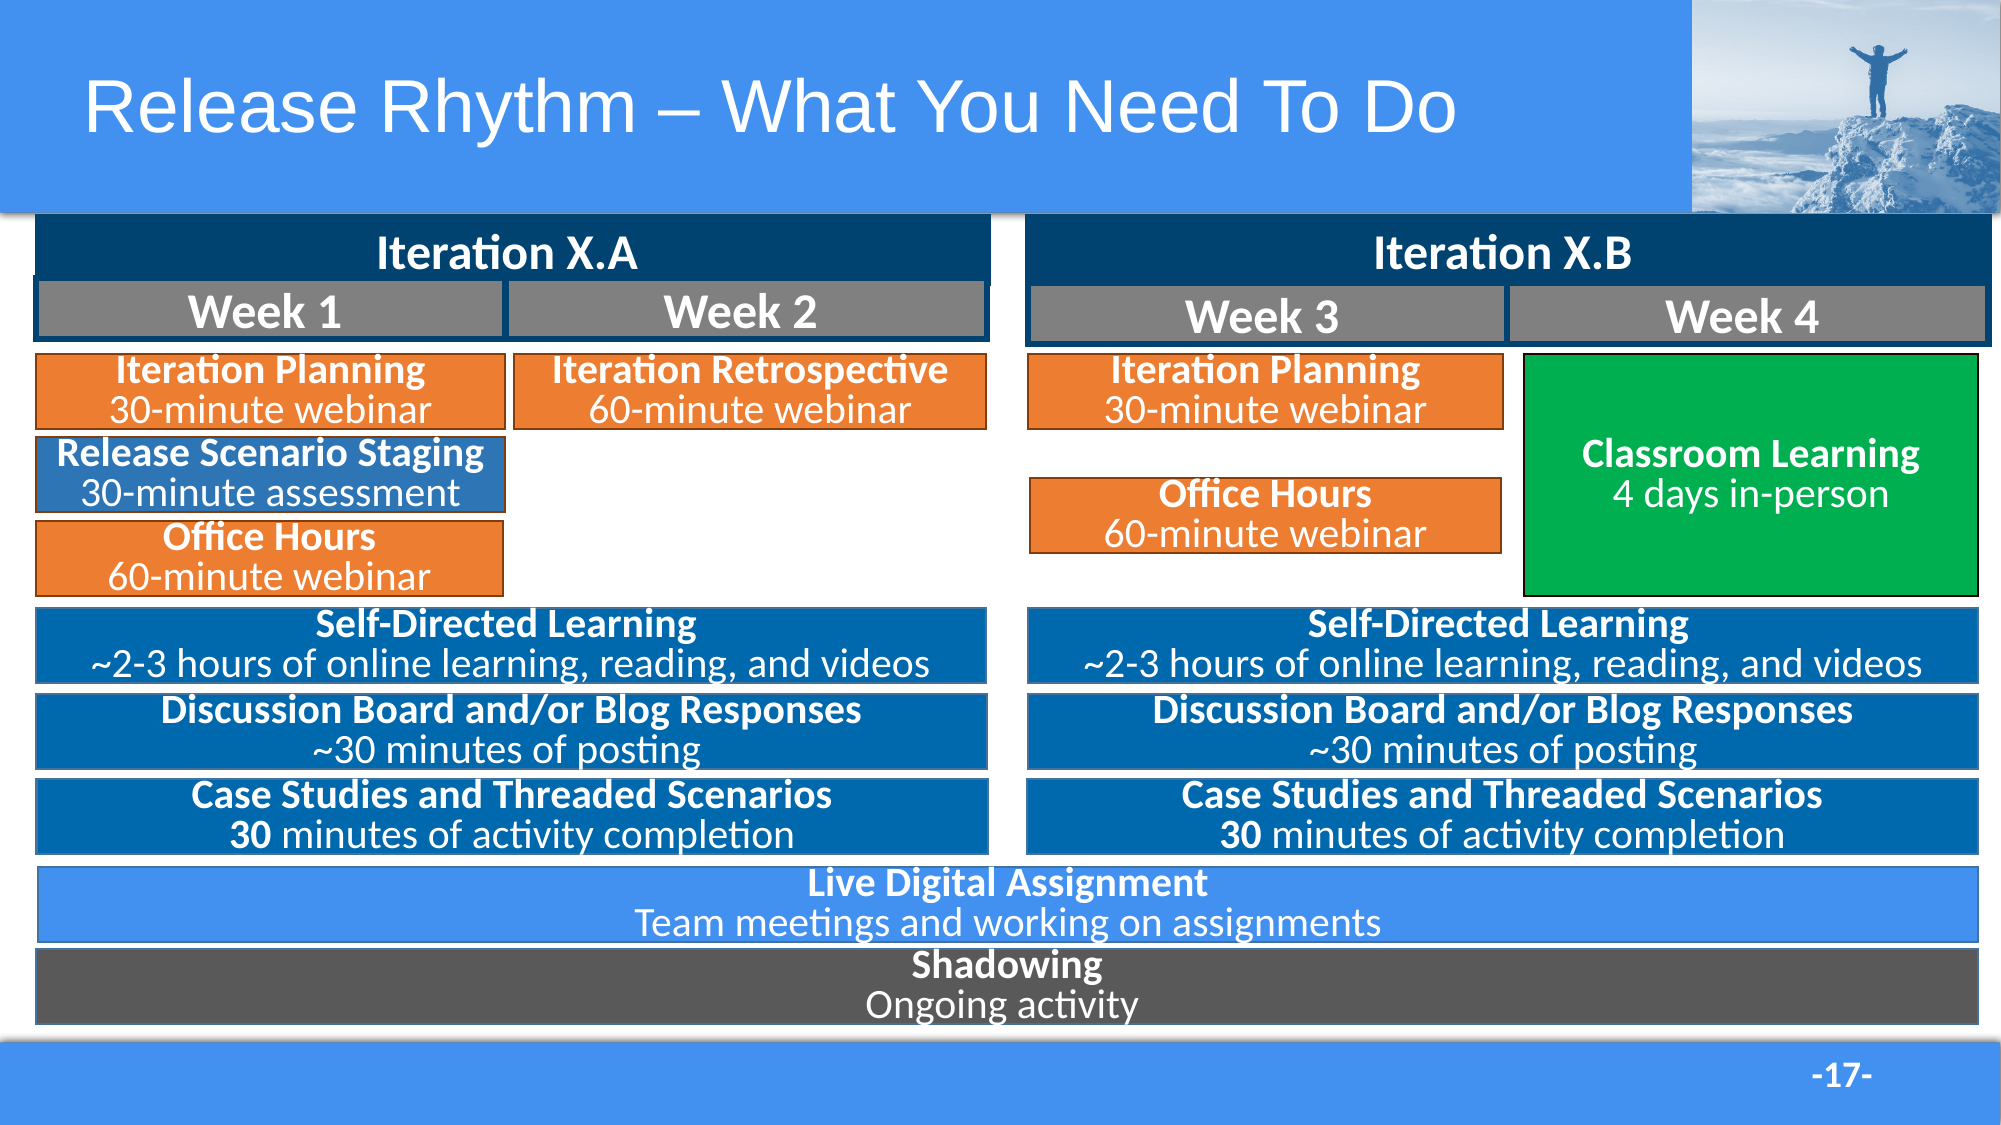

# Release Rhythm – What You Need To Do
Iteration X.B
Iteration X.A
Week 2
Week 1
Week 4
Week 3
Iteration Planning
30-minute webinar
Iteration Retrospective
60-minute webinar
Iteration Planning
30-minute webinar
Classroom Learning
4 days in-person
Release Scenario Staging
30-minute assessment
Office Hours
60-minute webinar
Office Hours
60-minute webinar
Self-Directed Learning
~2-3 hours of online learning, reading, and videos
Self-Directed Learning
~2-3 hours of online learning, reading, and videos
Discussion Board and/or Blog Responses
~30 minutes of posting
Discussion Board and/or Blog Responses
~30 minutes of posting
Case Studies and Threaded Scenarios
30 minutes of activity completion
Case Studies and Threaded Scenarios
30 minutes of activity completion
Live Digital Assignment
Team meetings and working on assignments
Shadowing
Ongoing activity